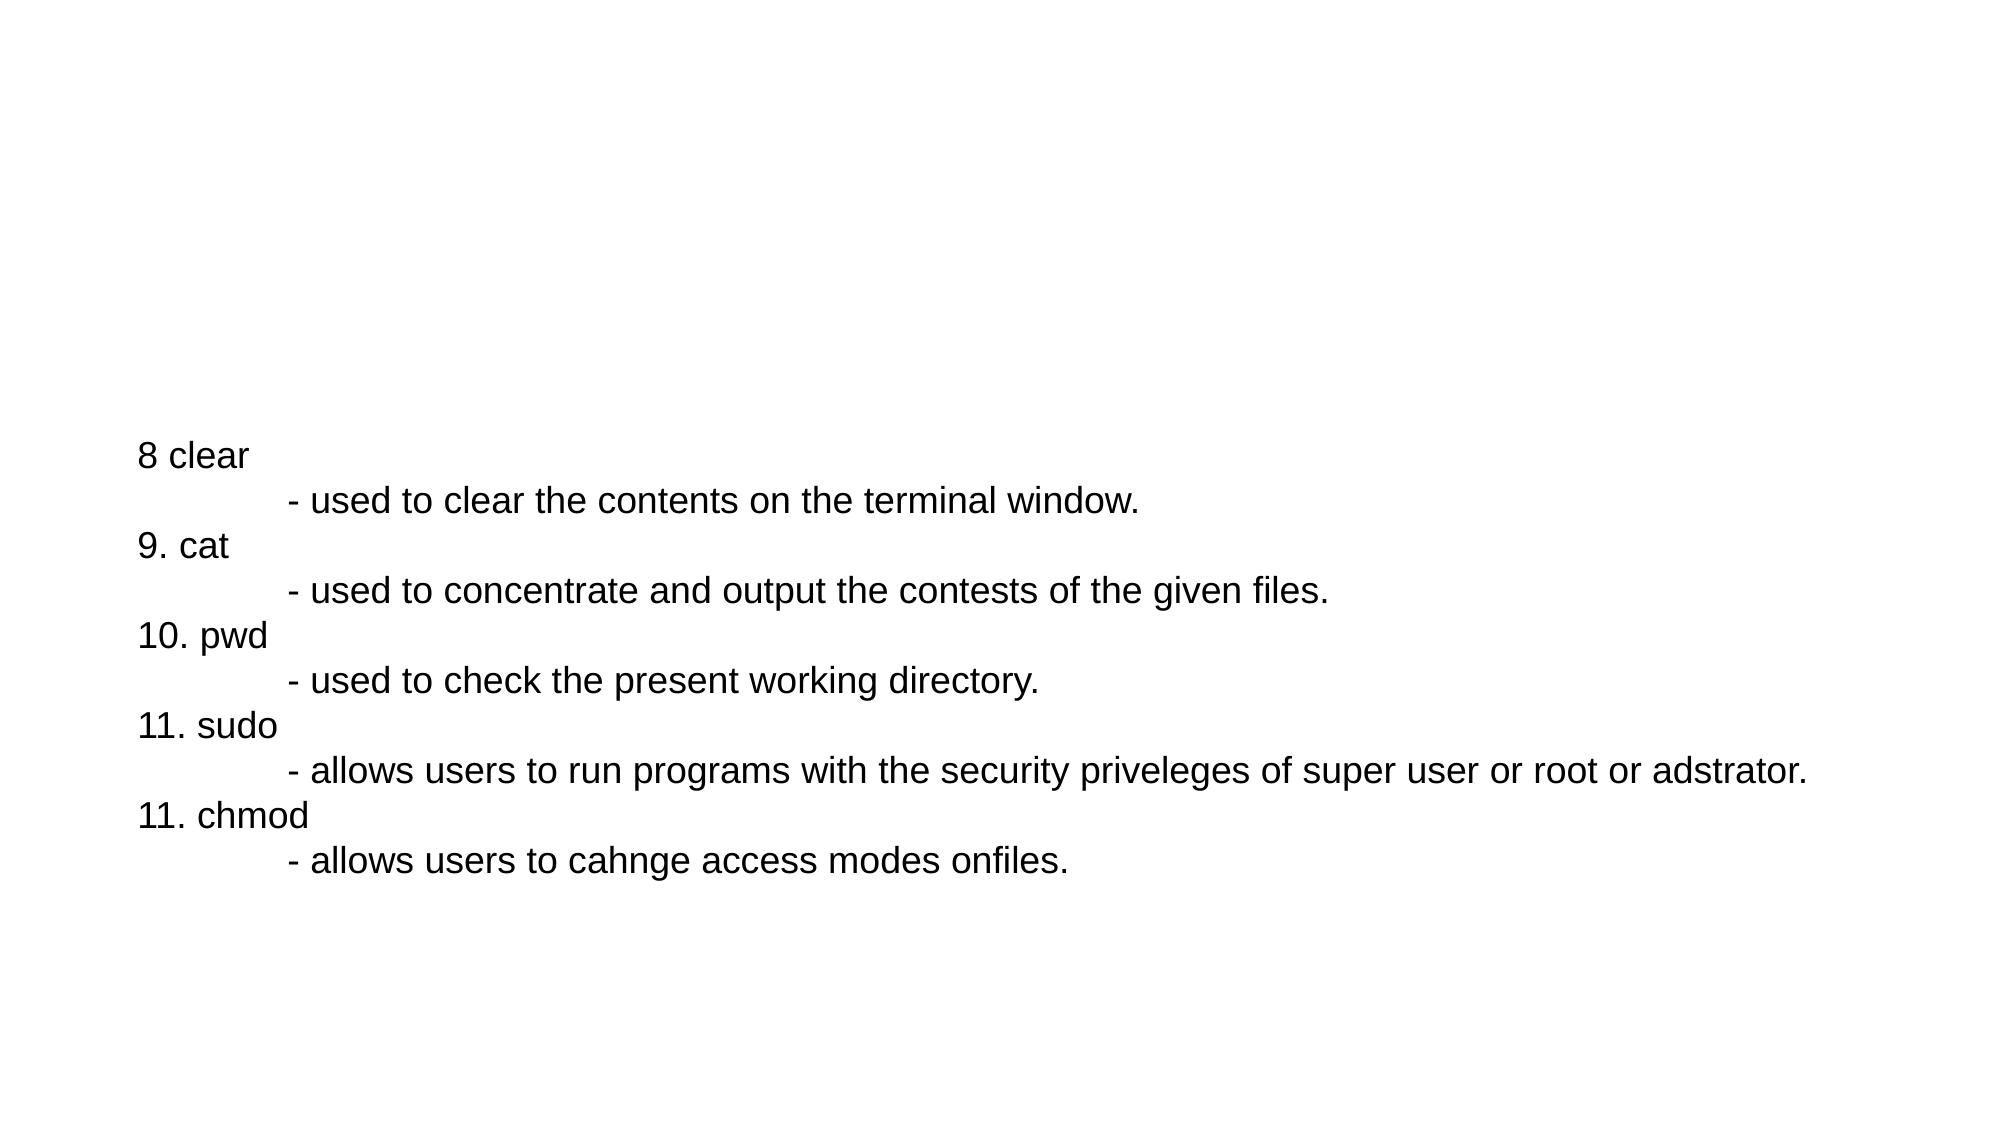

#
8 clear
	- used to clear the contents on the terminal window.
9. cat
	- used to concentrate and output the contests of the given files.
10. pwd
	- used to check the present working directory.
11. sudo
	- allows users to run programs with the security priveleges of super user or root or adstrator.
11. chmod
	- allows users to cahnge access modes onfiles.